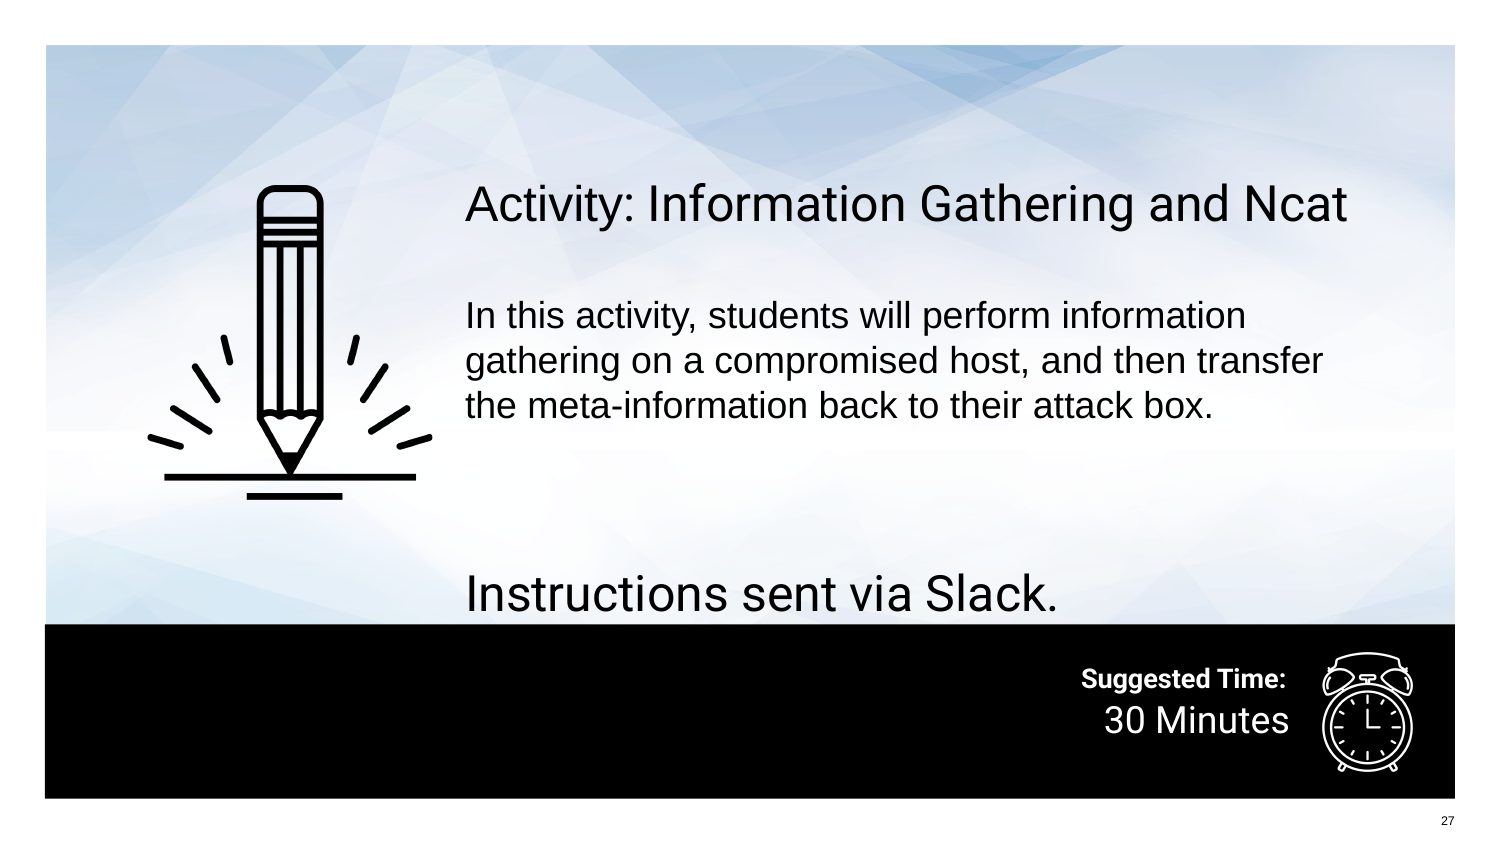

Activity: Information Gathering and Ncat

In this activity, students will perform information gathering on a compromised host, and then transfer the meta-information back to their attack box.

Instructions sent via Slack.
# 30 Minutes

27